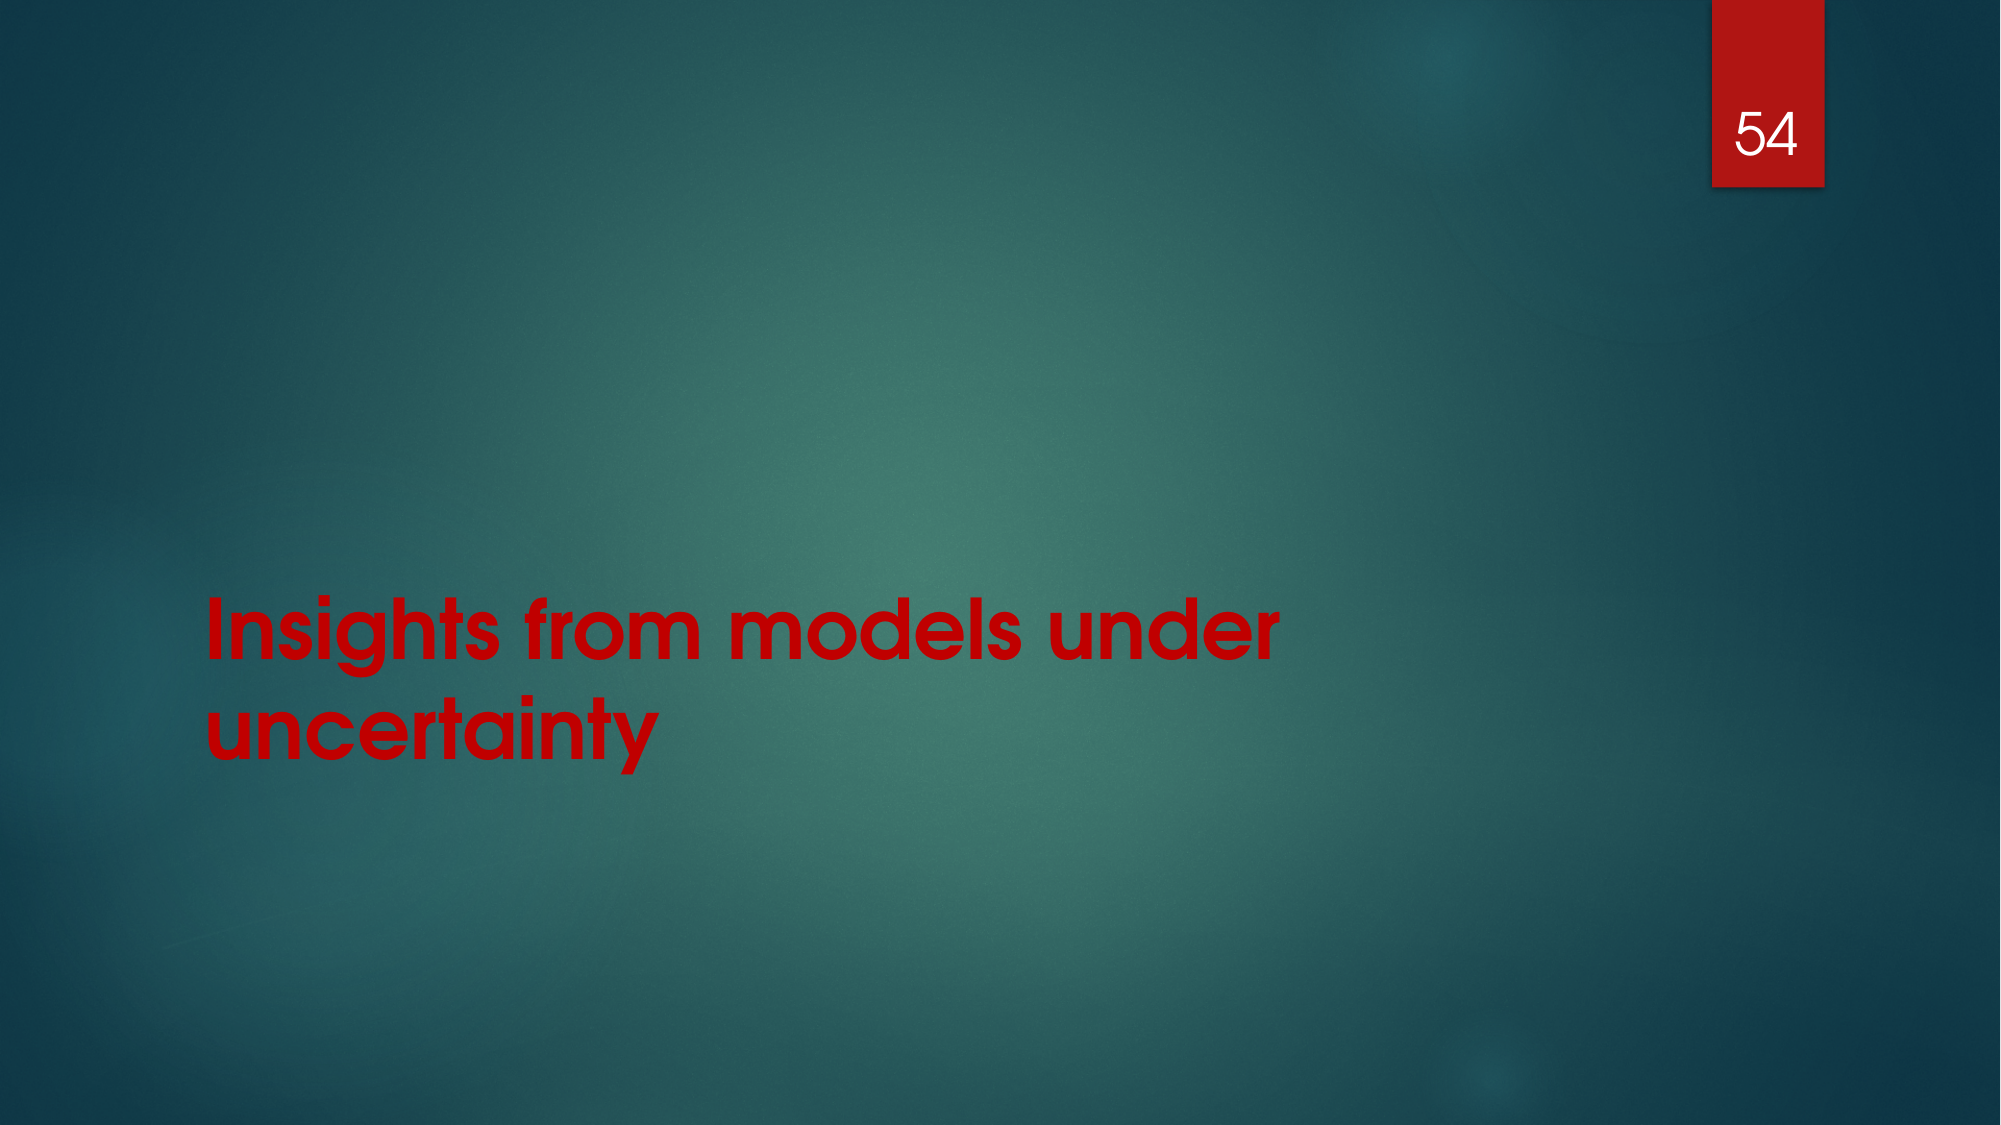

54
# Insights from models under uncertainty